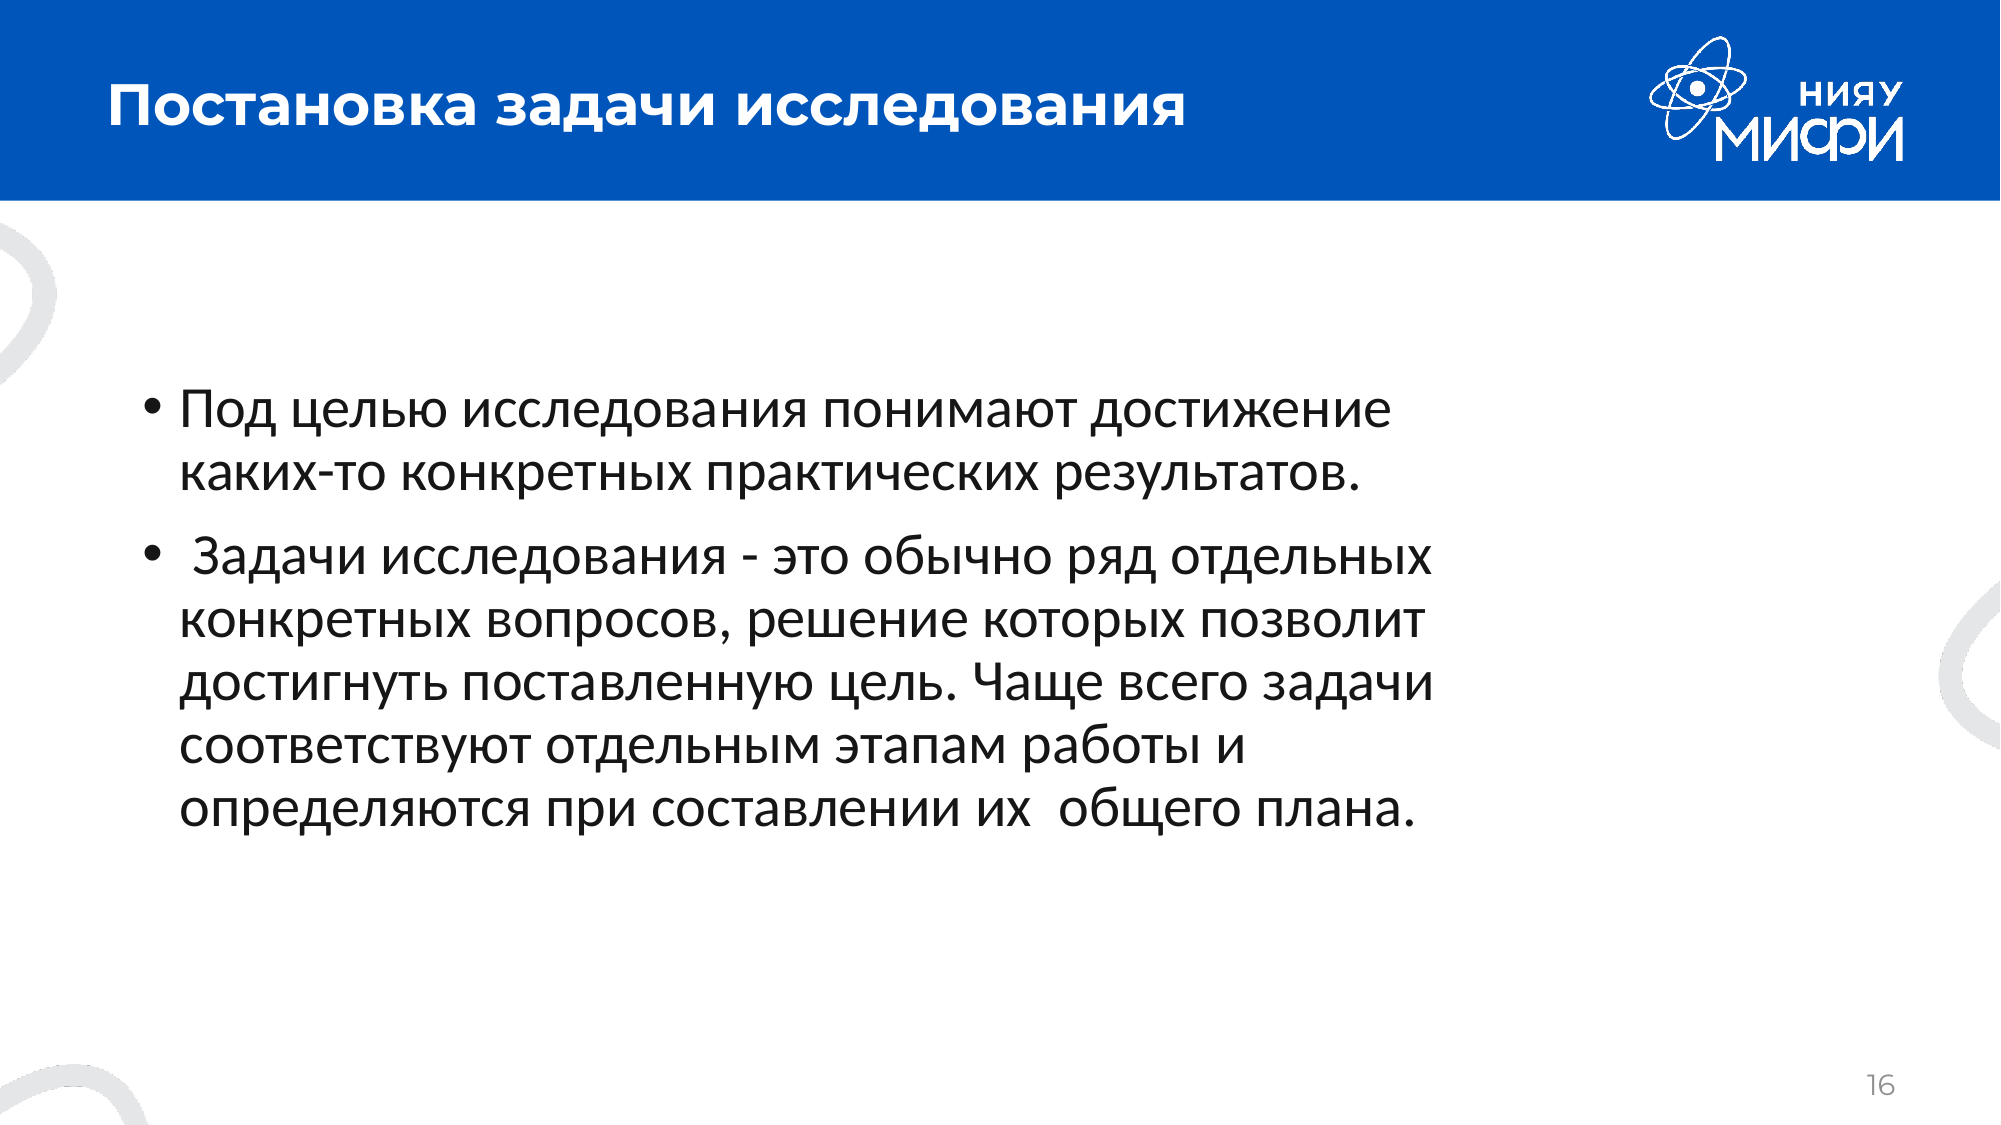

# Постановка задачи исследования
Под целью исследования понимают достижение каких-то конкретных практических результатов.
 Задачи исследования - это обычно ряд отдельных конкретных вопросов, решение которых позволит достигнуть поставленную цель. Чаще всего задачи соответствуют отдельным этапам работы и определяются при составлении их  общего плана.